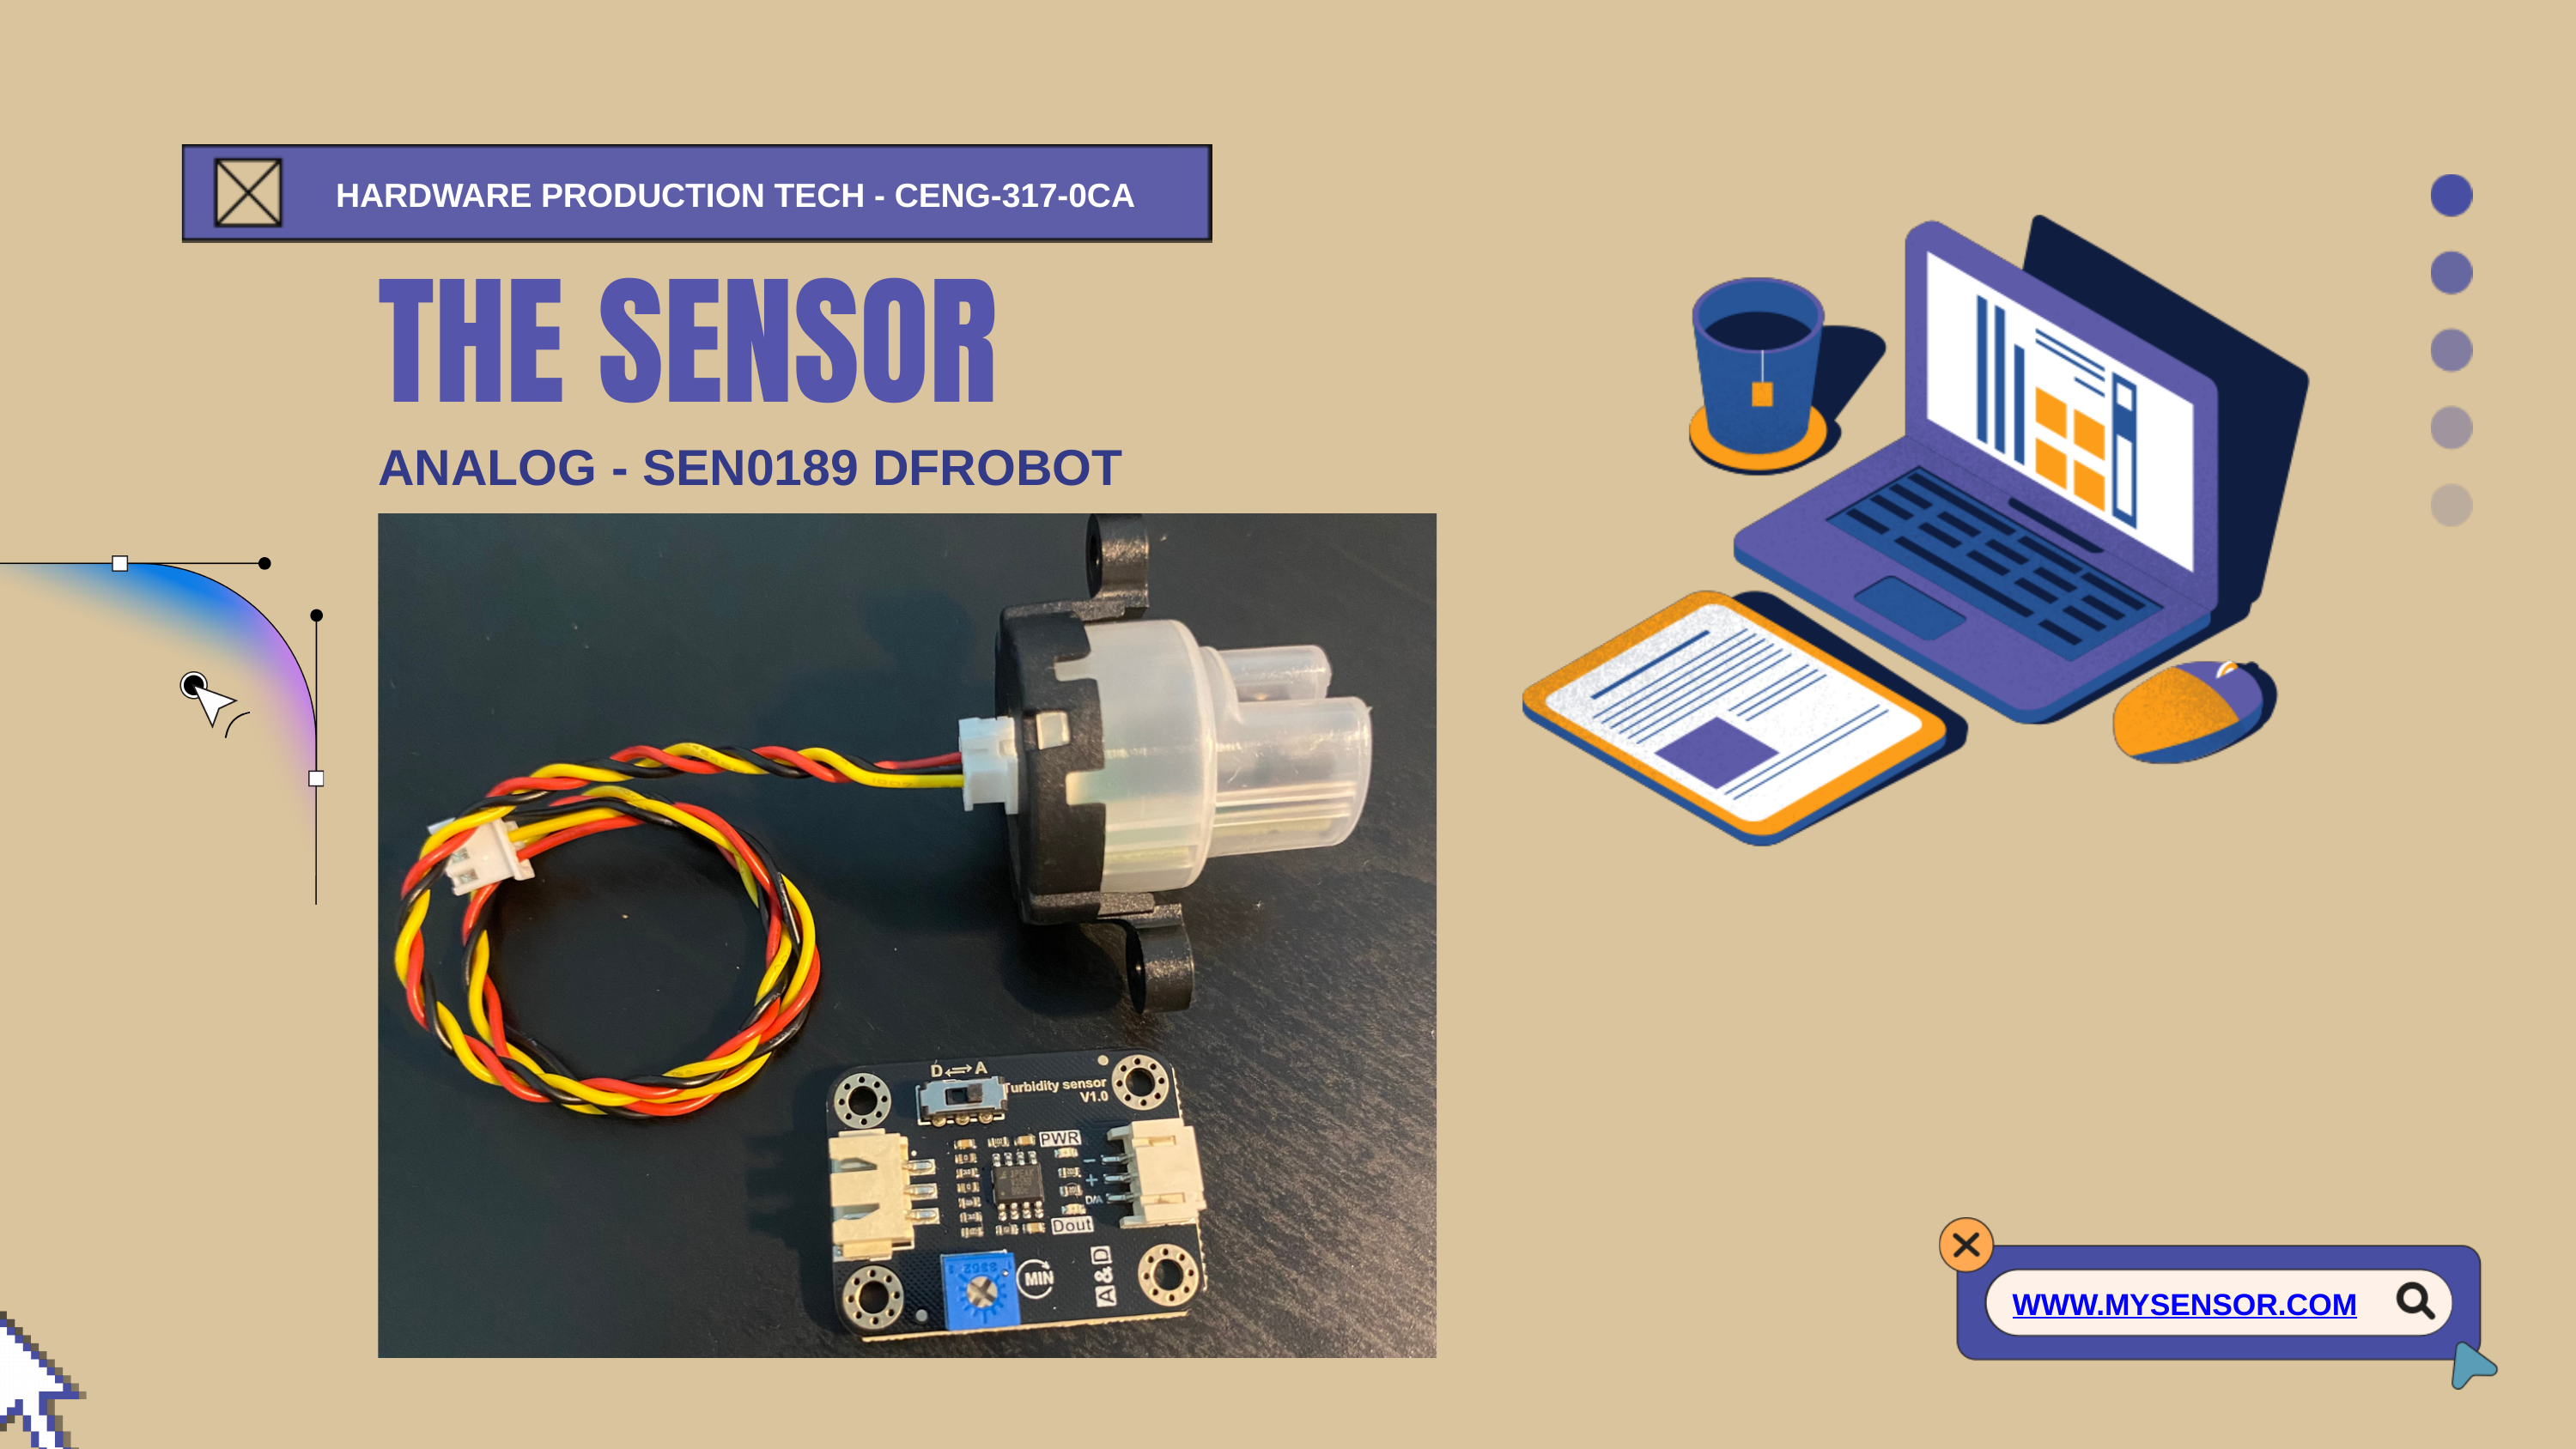

HARDWARE PRODUCTION TECH - CENG-317-0CA

THE SENSOR
ANALOG - SEN0189 DFROBOT

WWW.MYSENSOR.COM